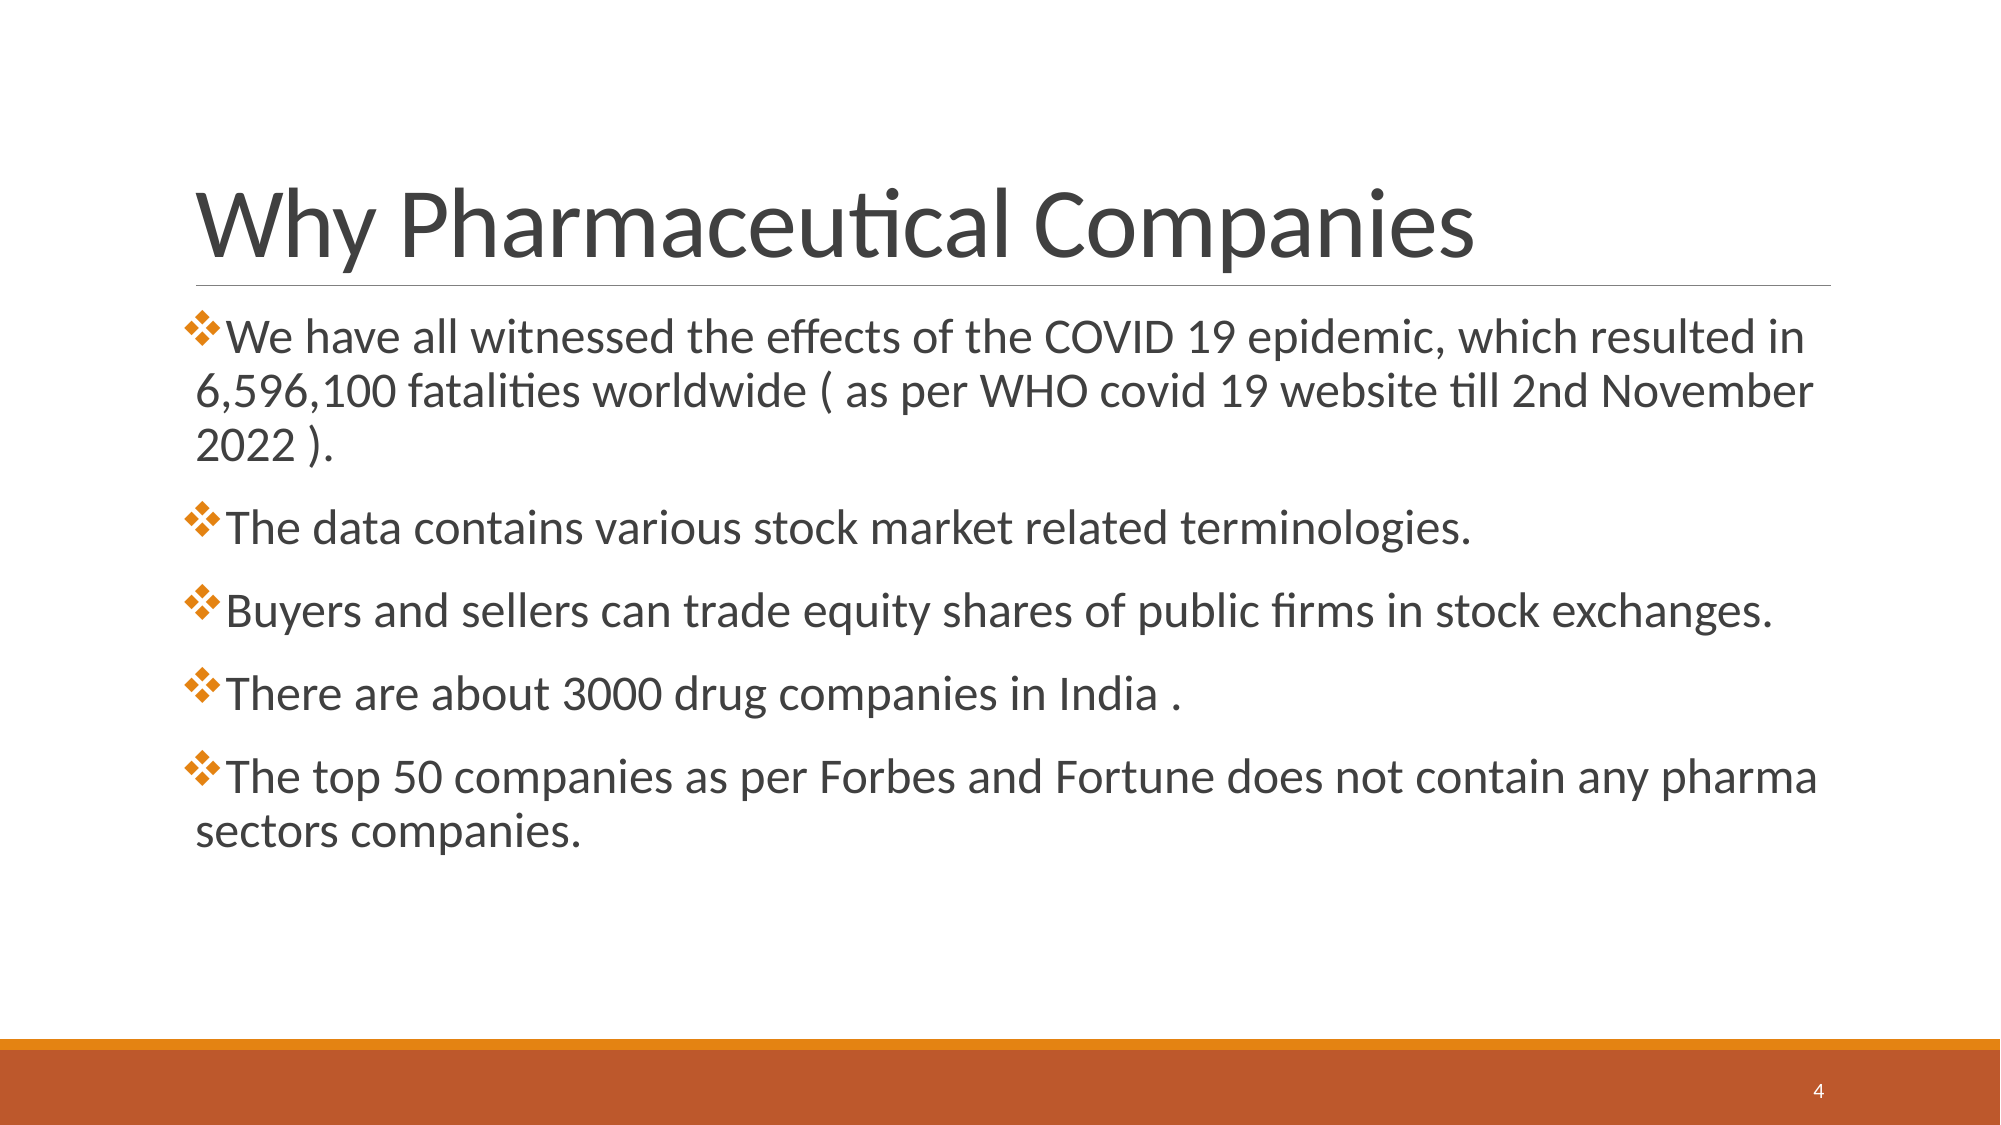

# Why Pharmaceutical Companies
We have all witnessed the effects of the COVID 19 epidemic, which resulted in 6,596,100 fatalities worldwide ( as per WHO covid 19 website till 2nd November 2022 ).
The data contains various stock market related terminologies.
Buyers and sellers can trade equity shares of public firms in stock exchanges.
There are about 3000 drug companies in India .
The top 50 companies as per Forbes and Fortune does not contain any pharma sectors companies.

4